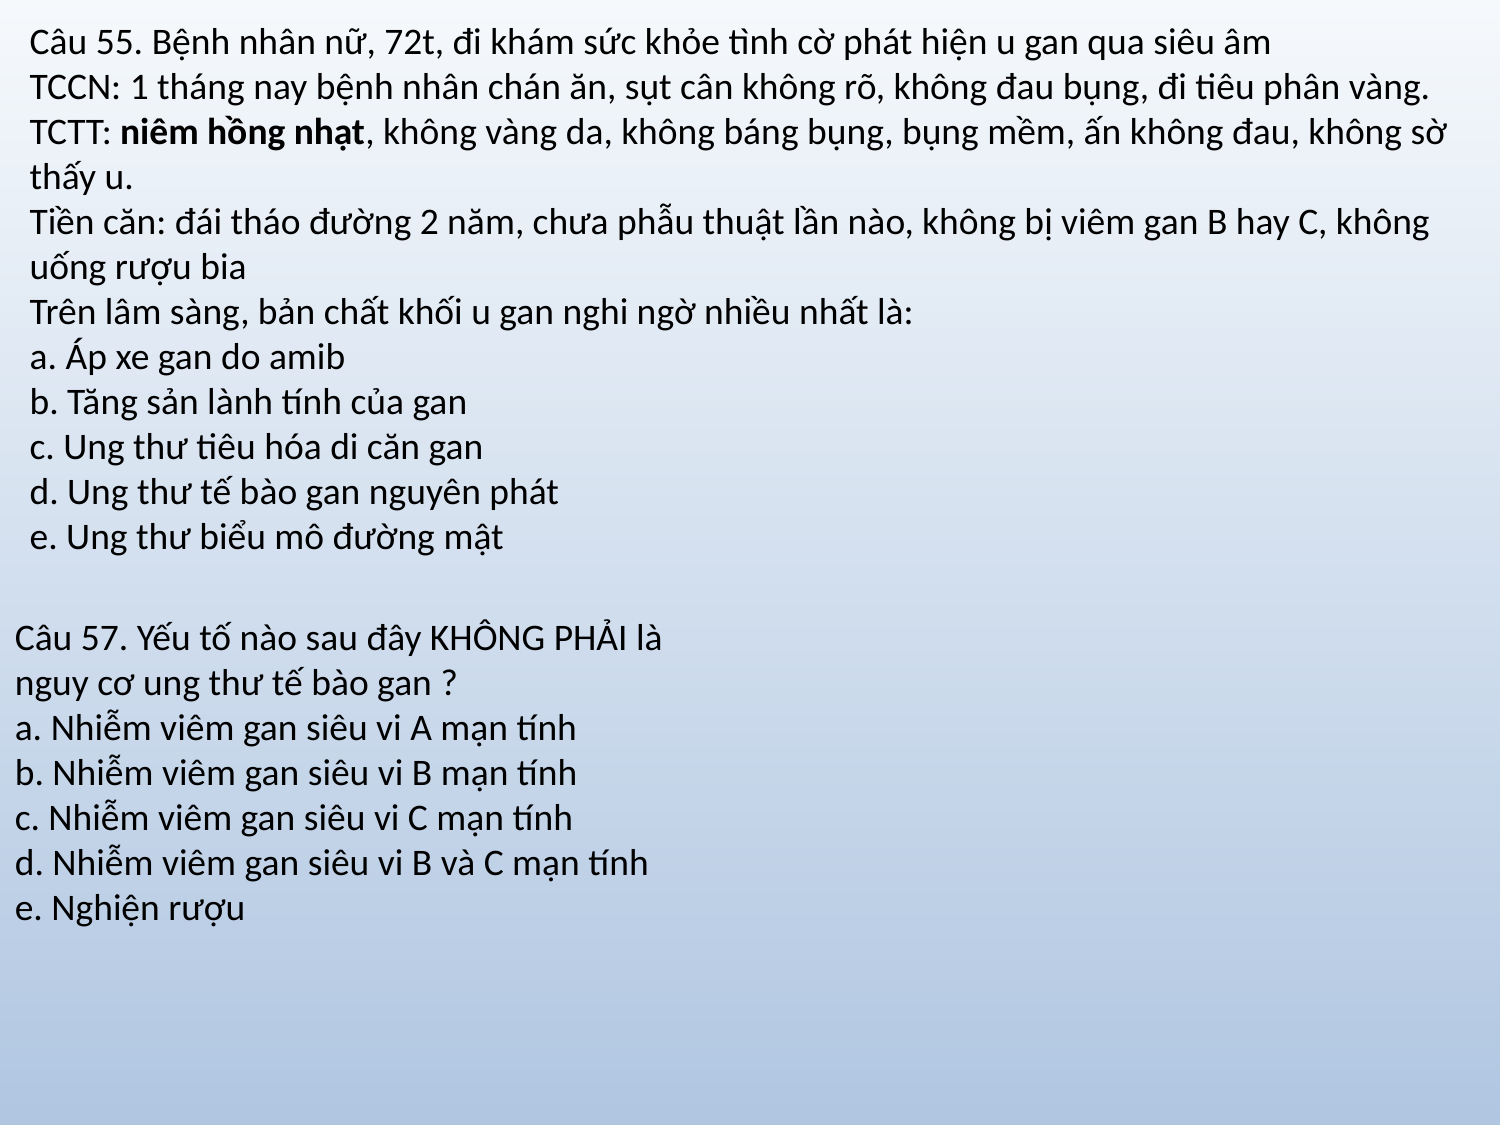

Câu 55. Bệnh nhân nữ, 72t, đi khám sức khỏe tình cờ phát hiện u gan qua siêu âm
TCCN: 1 tháng nay bệnh nhân chán ăn, sụt cân không rõ, không đau bụng, đi tiêu phân vàng.
TCTT: niêm hồng nhạt, không vàng da, không báng bụng, bụng mềm, ấn không đau, không sờ thấy u.
Tiền căn: đái tháo đường 2 năm, chưa phẫu thuật lần nào, không bị viêm gan B hay C, không uống rượu bia
Trên lâm sàng, bản chất khối u gan nghi ngờ nhiều nhất là:
a. Áp xe gan do amib
b. Tăng sản lành tính của gan
c. Ung thư tiêu hóa di căn gan
d. Ung thư tế bào gan nguyên phát
e. Ung thư biểu mô đường mật
Câu 57. Yếu tố nào sau đây KHÔNG PHẢI là nguy cơ ung thư tế bào gan ?
a. Nhiễm viêm gan siêu vi A mạn tính
b. Nhiễm viêm gan siêu vi B mạn tính
c. Nhiễm viêm gan siêu vi C mạn tính
d. Nhiễm viêm gan siêu vi B và C mạn tính
e. Nghiện rượu